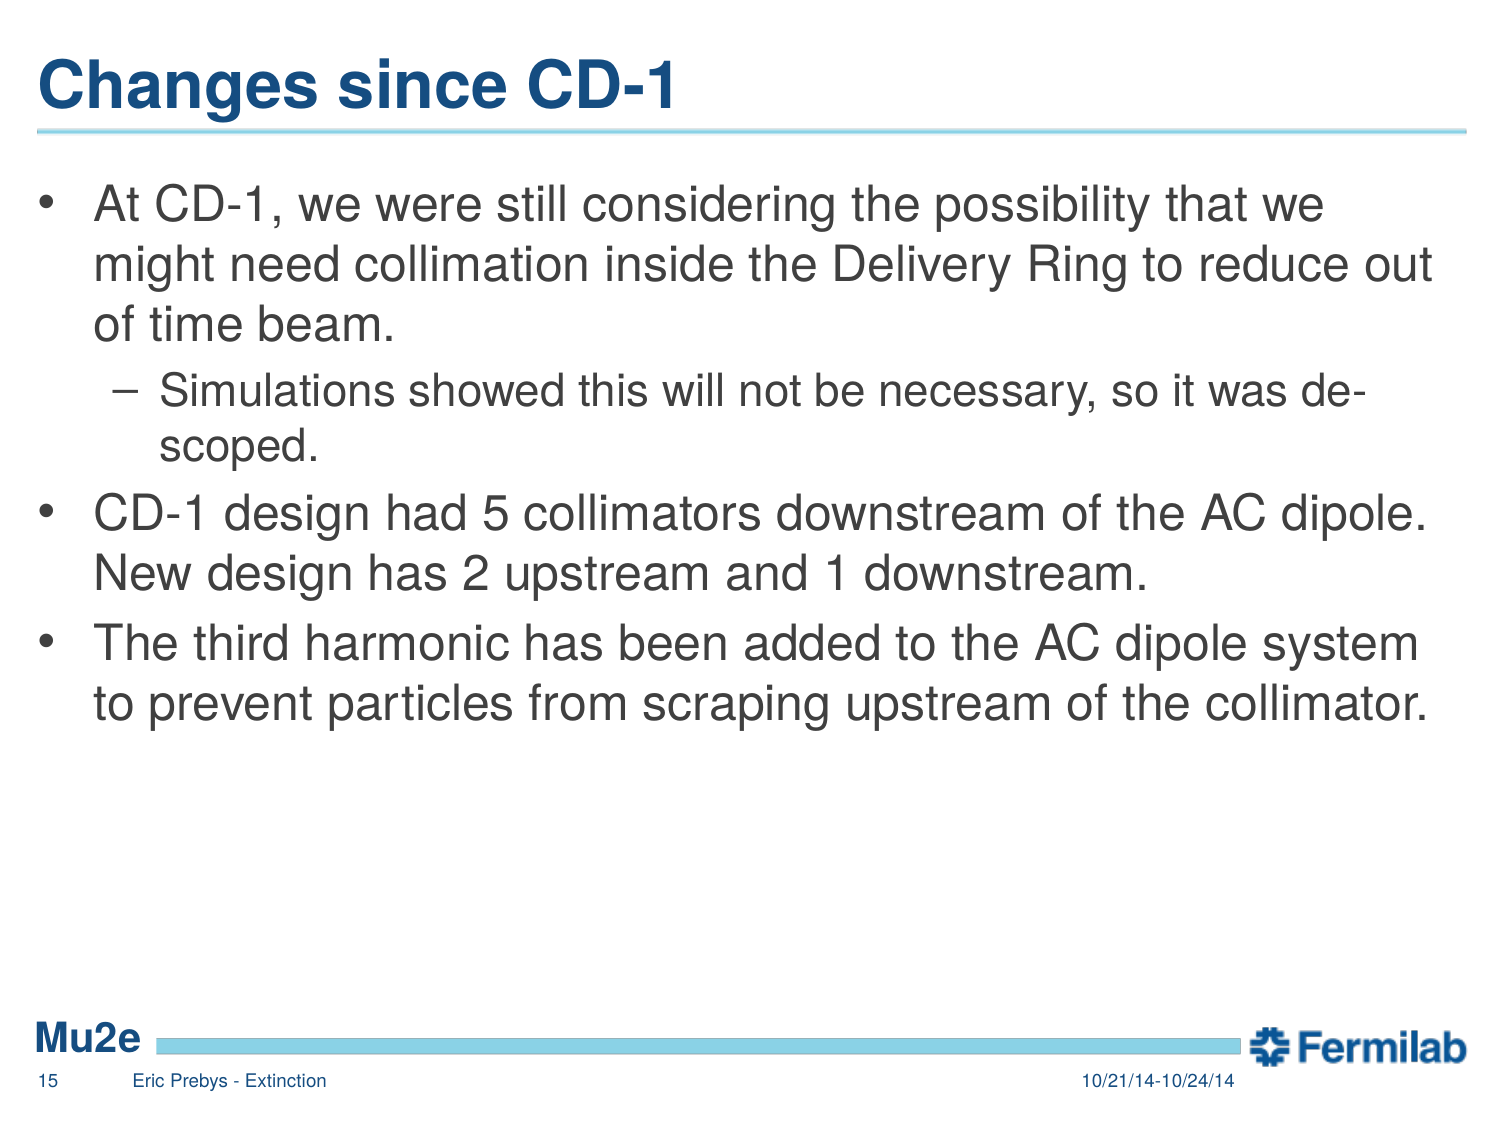

# Changes since CD-1
At CD-1, we were still considering the possibility that we might need collimation inside the Delivery Ring to reduce out of time beam.
Simulations showed this will not be necessary, so it was de-scoped.
CD-1 design had 5 collimators downstream of the AC dipole.   New design has 2 upstream and 1 downstream.
The third harmonic has been added to the AC dipole system to prevent particles from scraping upstream of the collimator.
15
Eric Prebys - Extinction
10/21/14-10/24/14